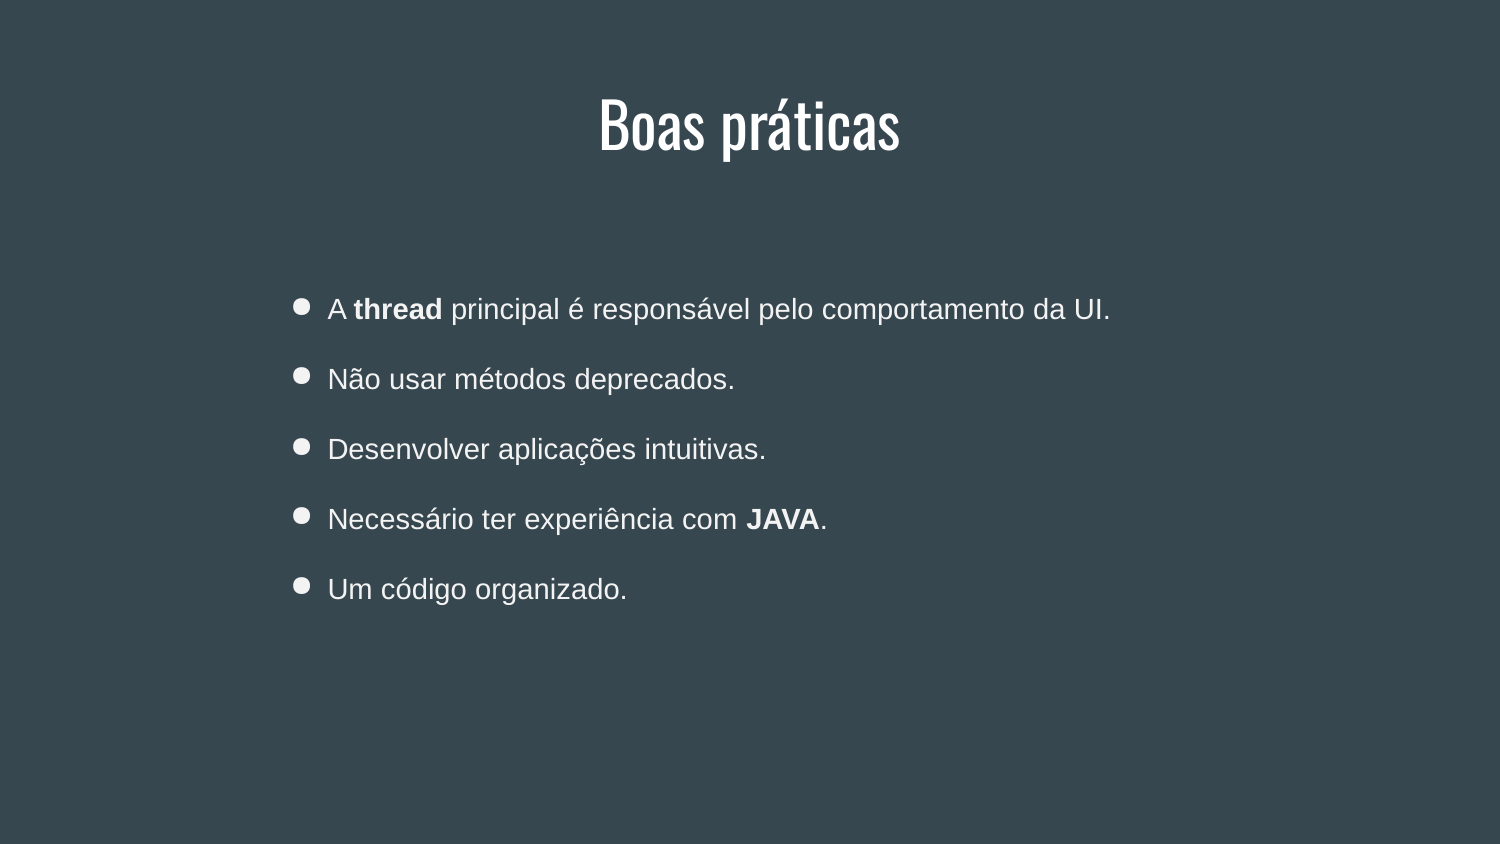

# Boas práticas
A thread principal é responsável pelo comportamento da UI.

Não usar métodos deprecados.

Desenvolver aplicações intuitivas.

Necessário ter experiência com JAVA.

Um código organizado.